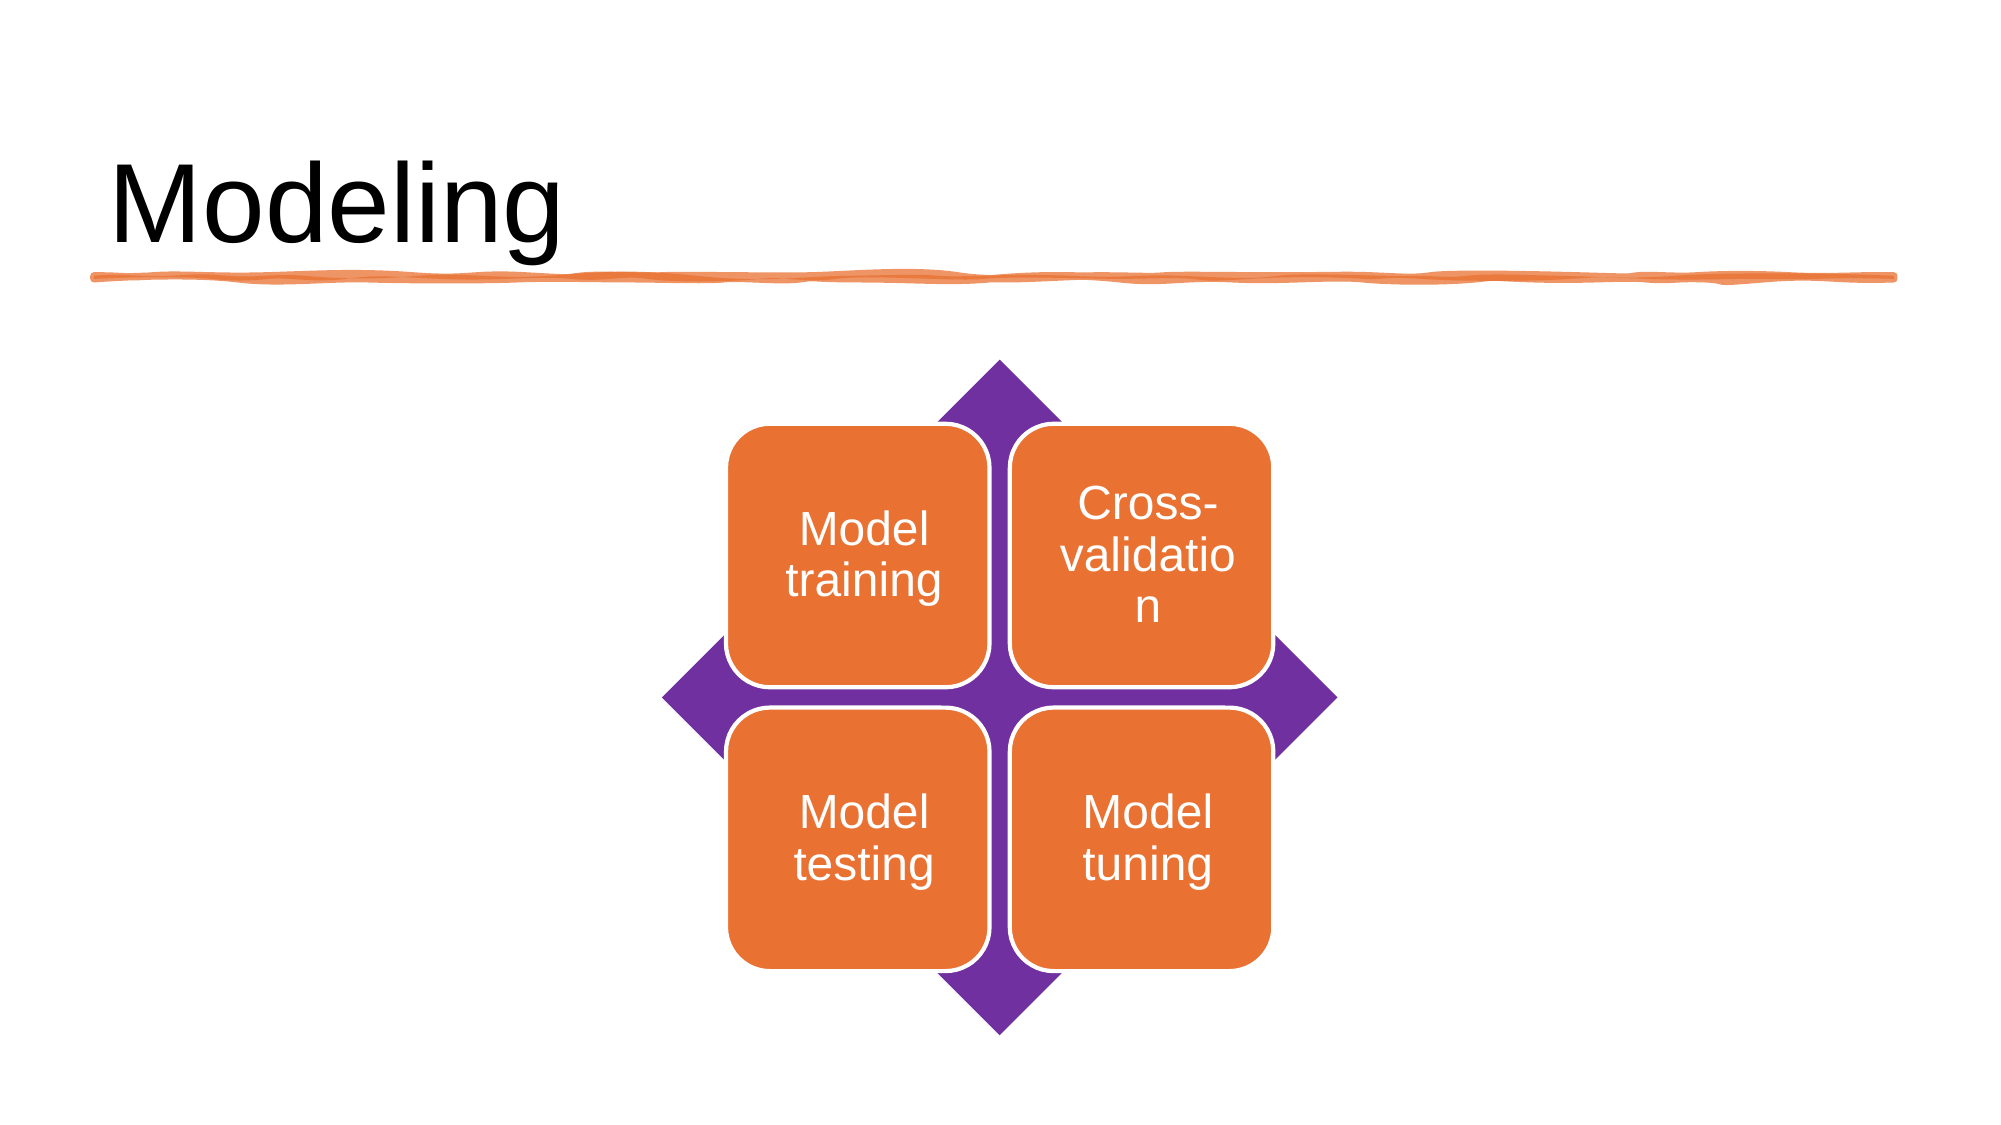

# Modeling

Model training
Cross-validation
Model testing
Model tuning